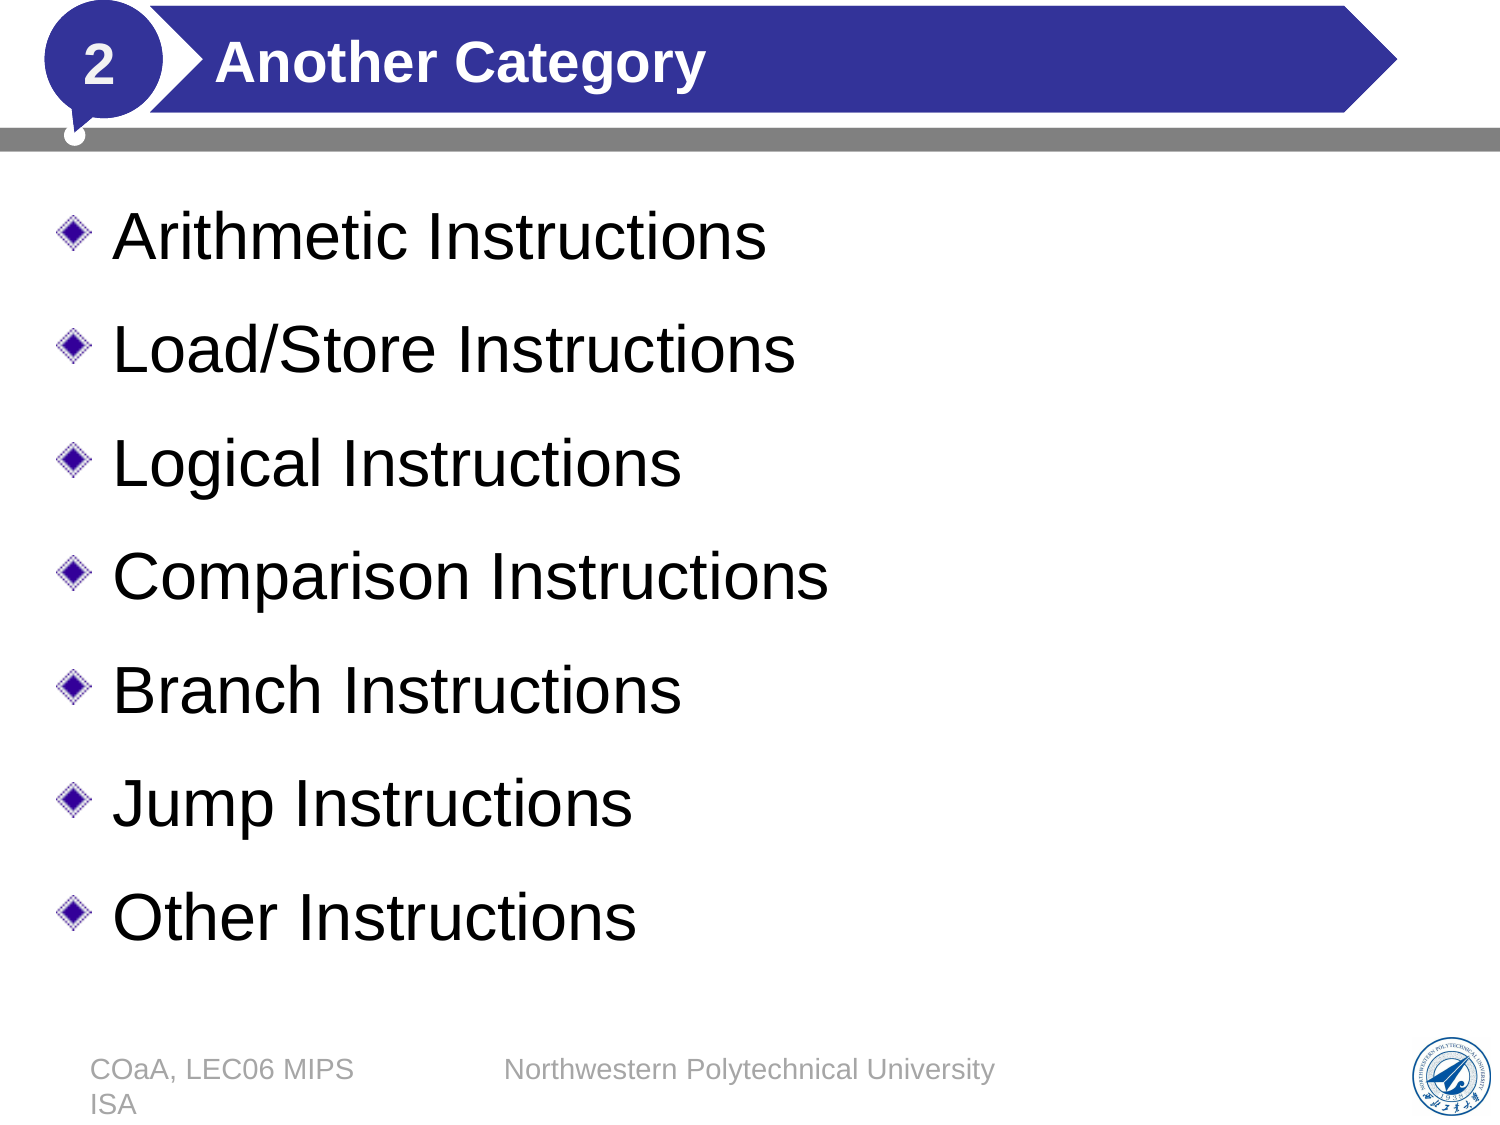

# Another Category
2
Arithmetic Instructions
Load/Store Instructions
Logical Instructions
Comparison Instructions
Branch Instructions
Jump Instructions
Other Instructions

COaA, LEC06 MIPS ISA
Northwestern Polytechnical University
6